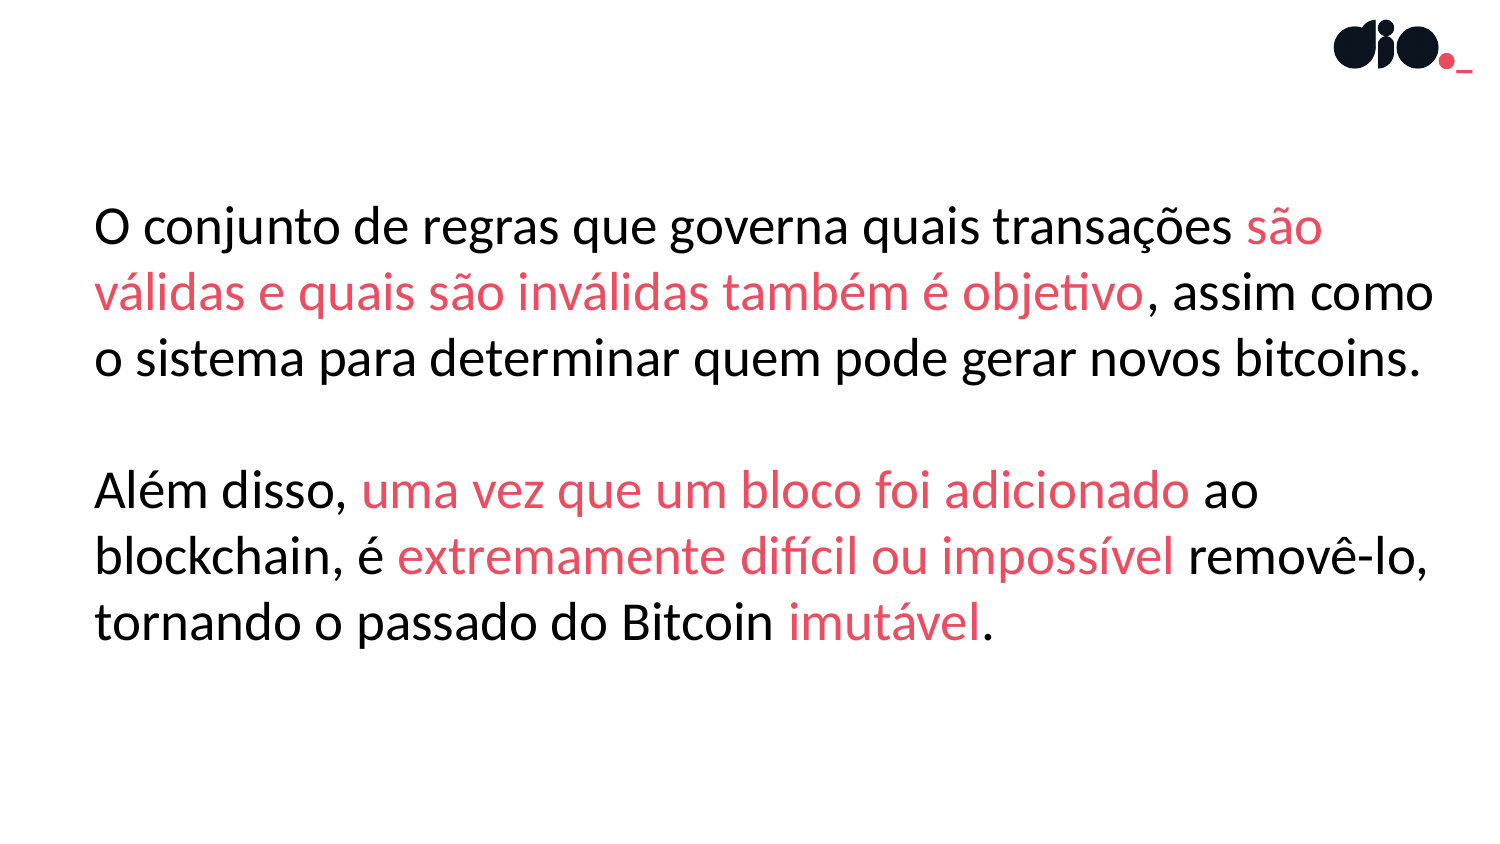

# O conjunto de regras que governa quais transações são válidas e quais são inválidas também é objetivo, assim como o sistema para determinar quem pode gerar novos bitcoins. Além disso, uma vez que um bloco foi adicionado ao blockchain, é extremamente difícil ou impossível removê-lo, tornando o passado do Bitcoin imutável.